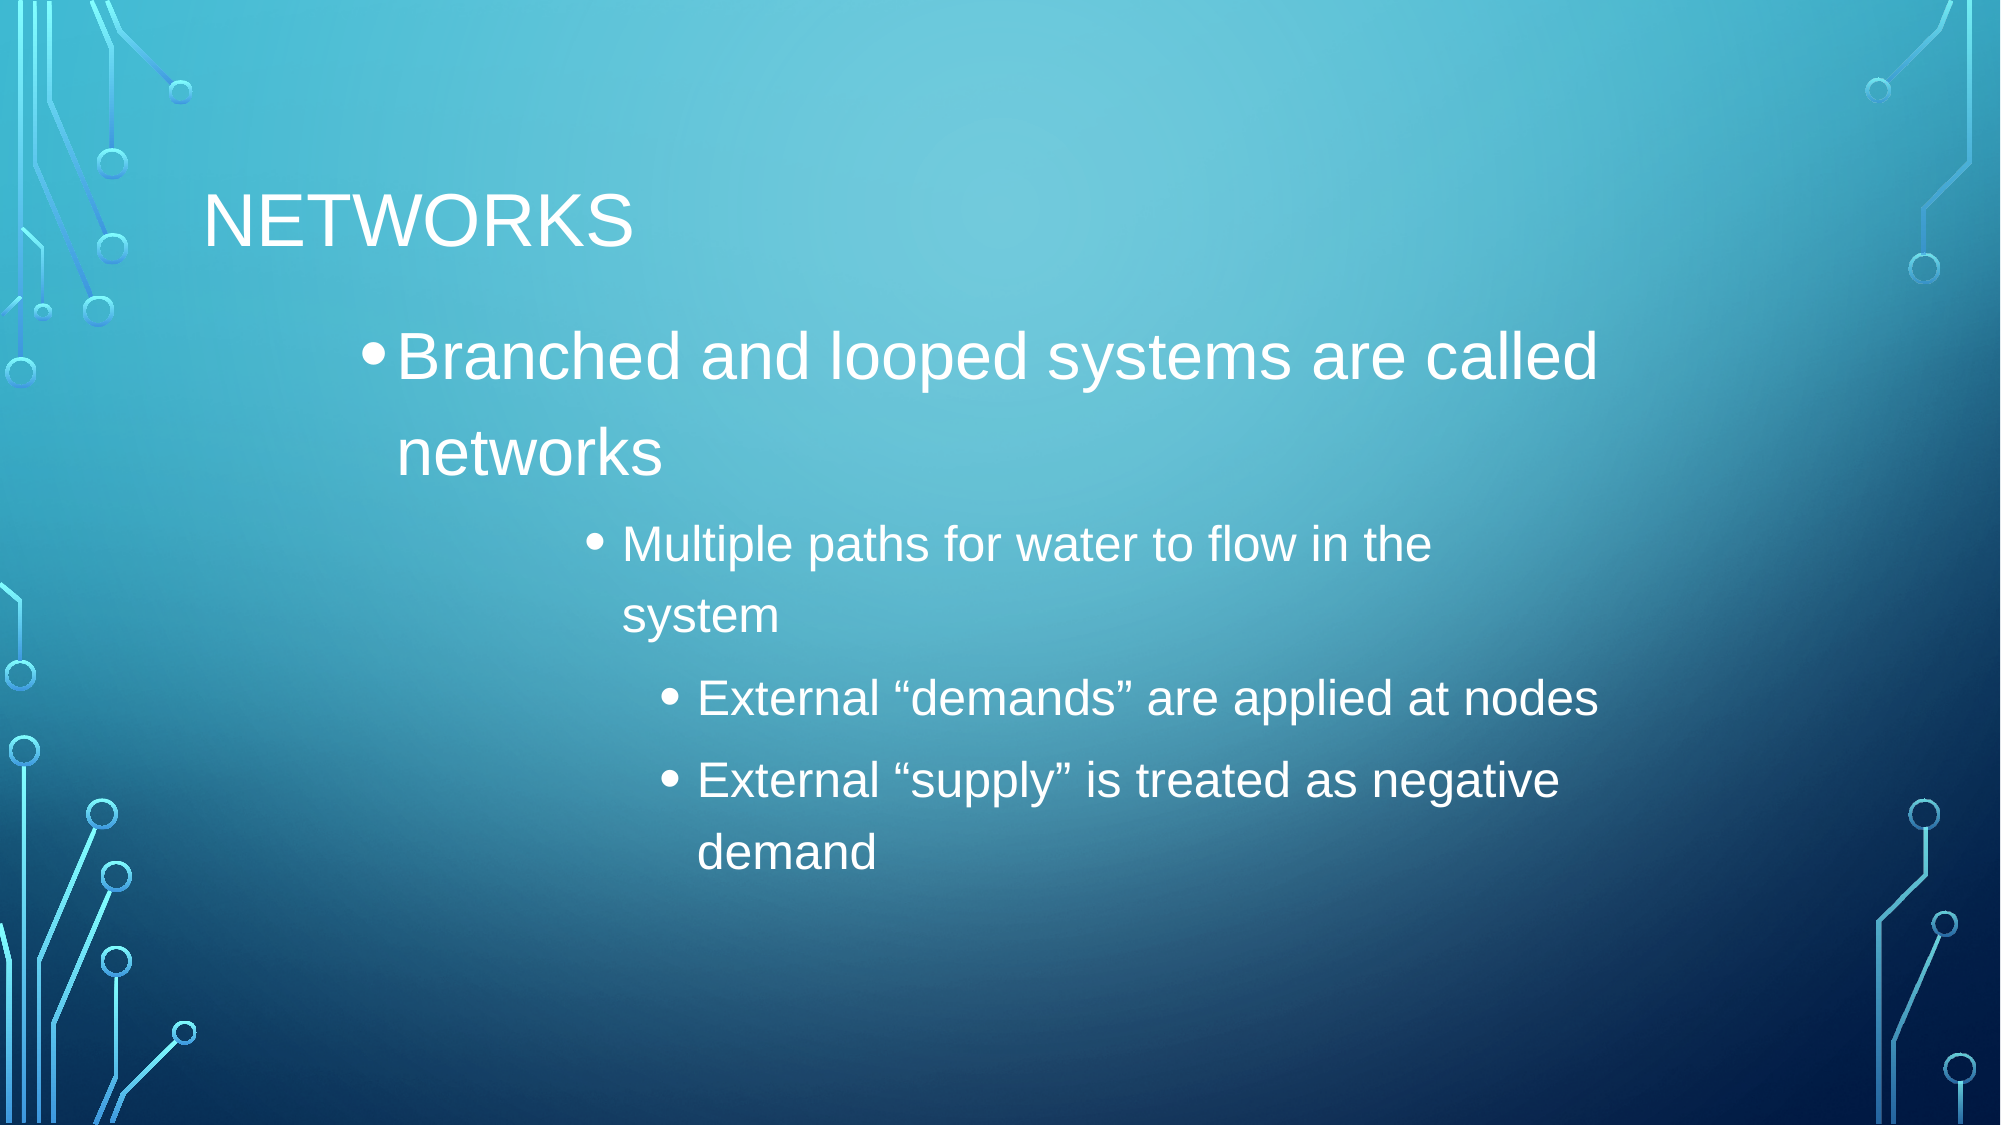

# Networks
Branched and looped systems are called networks
Multiple paths for water to flow in the system
External “demands” are applied at nodes
External “supply” is treated as negative demand